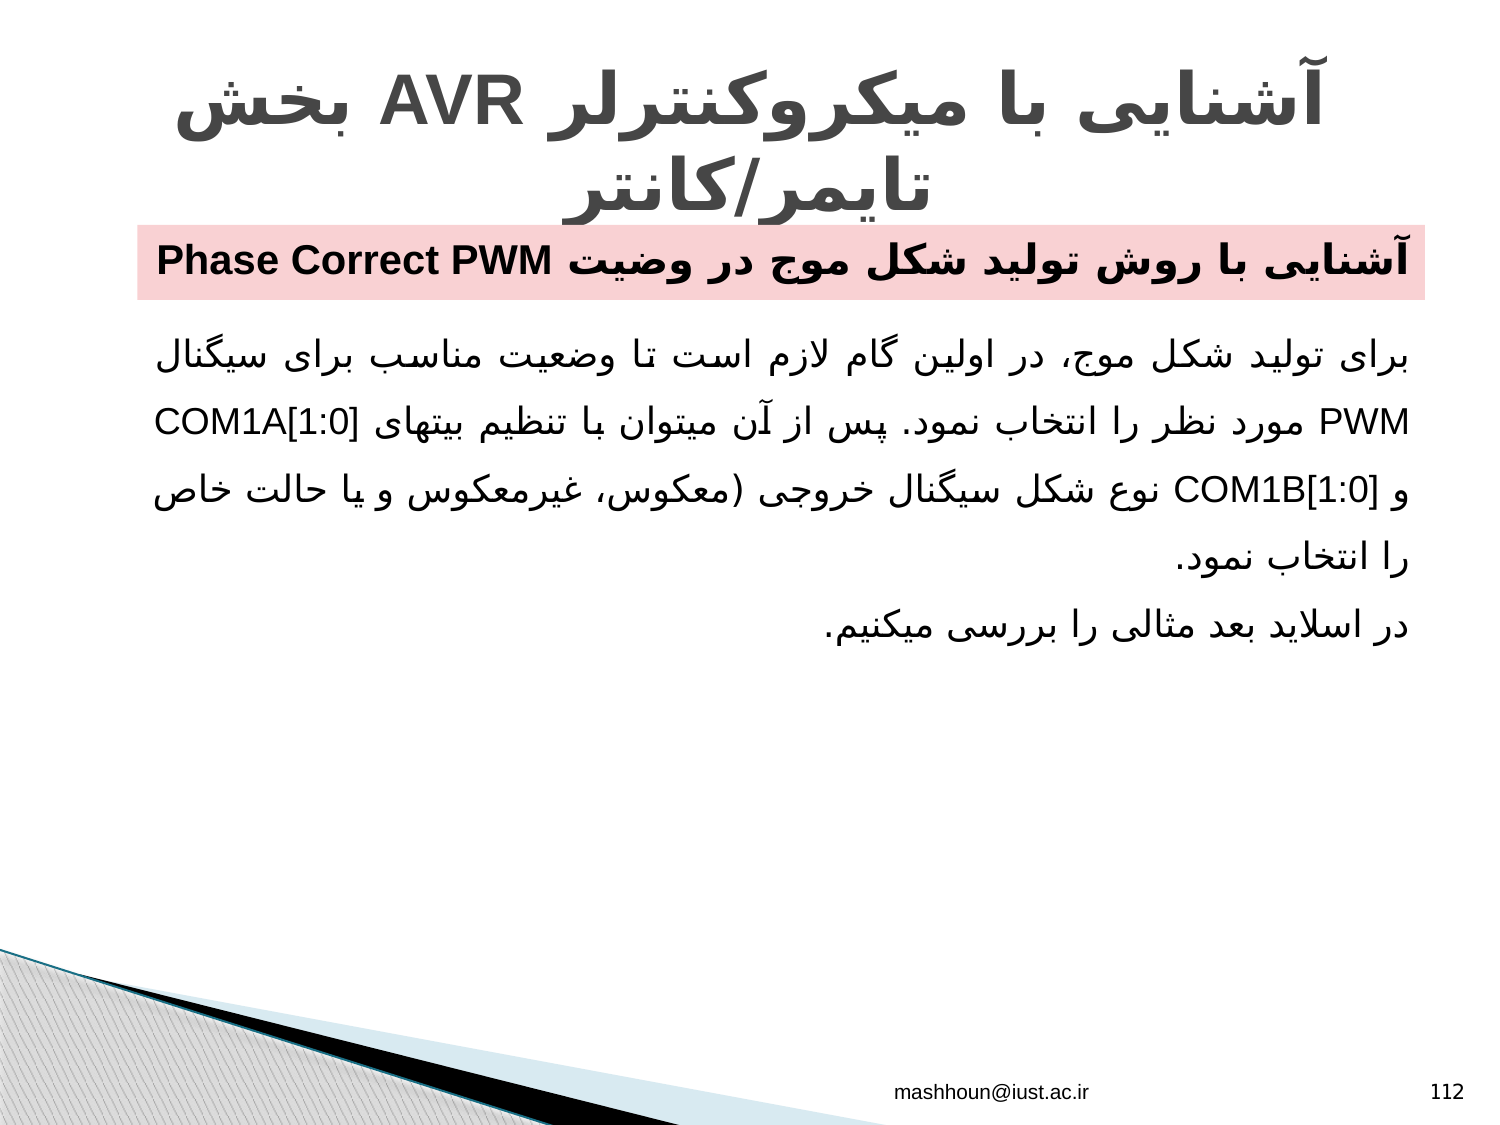

# آشنایی با میکروکنترلر AVR بخش تایمر/کانتر
آشنایی با روش تولید شکل موج در وضیت Phase Correct PWM
برای تولید شکل موج، در اولین گام لازم است تا وضعیت مناسب برای سیگنال PWM مورد نظر را انتخاب نمود. پس از آن میتوان با تنظیم بیتهای COM1A[1:0] و COM1B[1:0] نوع شکل سیگنال خروجی (معکوس، غیرمعکوس و یا حالت خاص را انتخاب نمود.
در اسلاید بعد مثالی را بررسی میکنیم.

mashhoun@iust.ac.ir
112